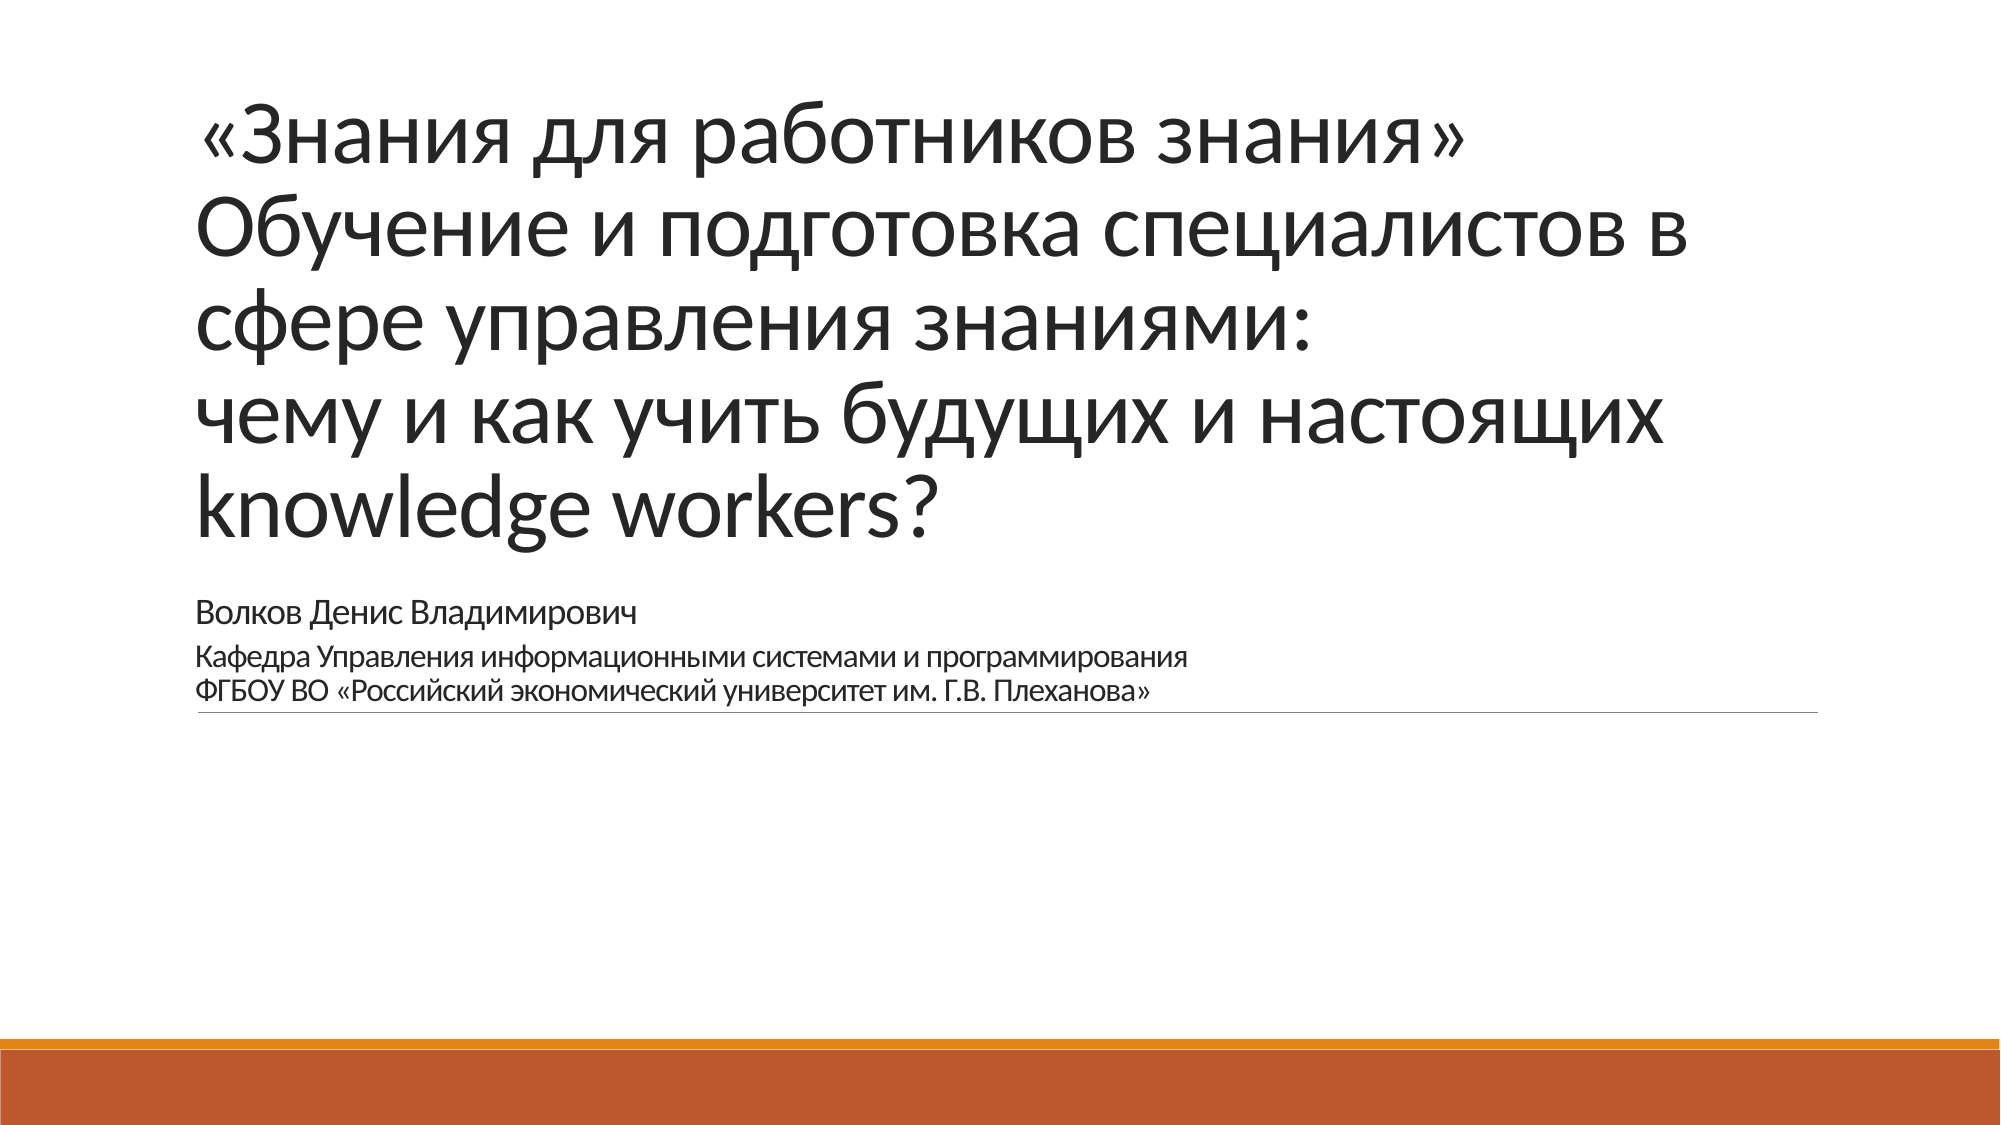

# «Знания для работников знания» Обучение и подготовка специалистов в сфере управления знаниями: чему и как учить будущих и настоящих knowledge workers? Волков Денис Владимирович Кафедра Управления информационными системами и программирования ФГБОУ ВО «Российский экономический университет им. Г.В. Плеханова»